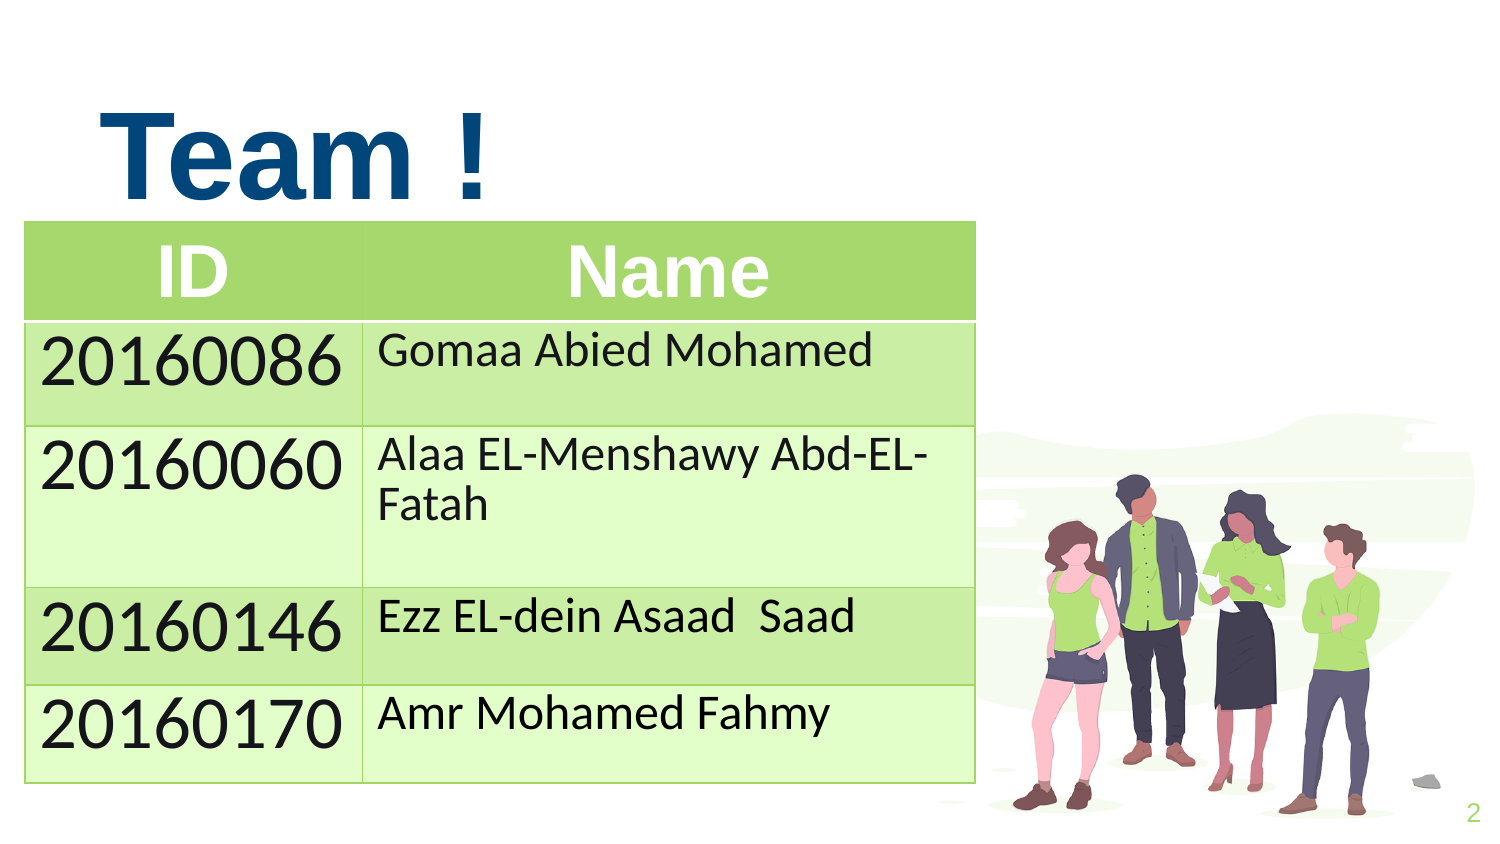

Team !
| ID | Name |
| --- | --- |
| 20160086 | Gomaa Abied Mohamed |
| 20160060 | Alaa EL-Menshawy Abd-EL-Fatah |
| 20160146 | Ezz EL-dein Asaad Saad |
| 20160170 | Amr Mohamed Fahmy |

2